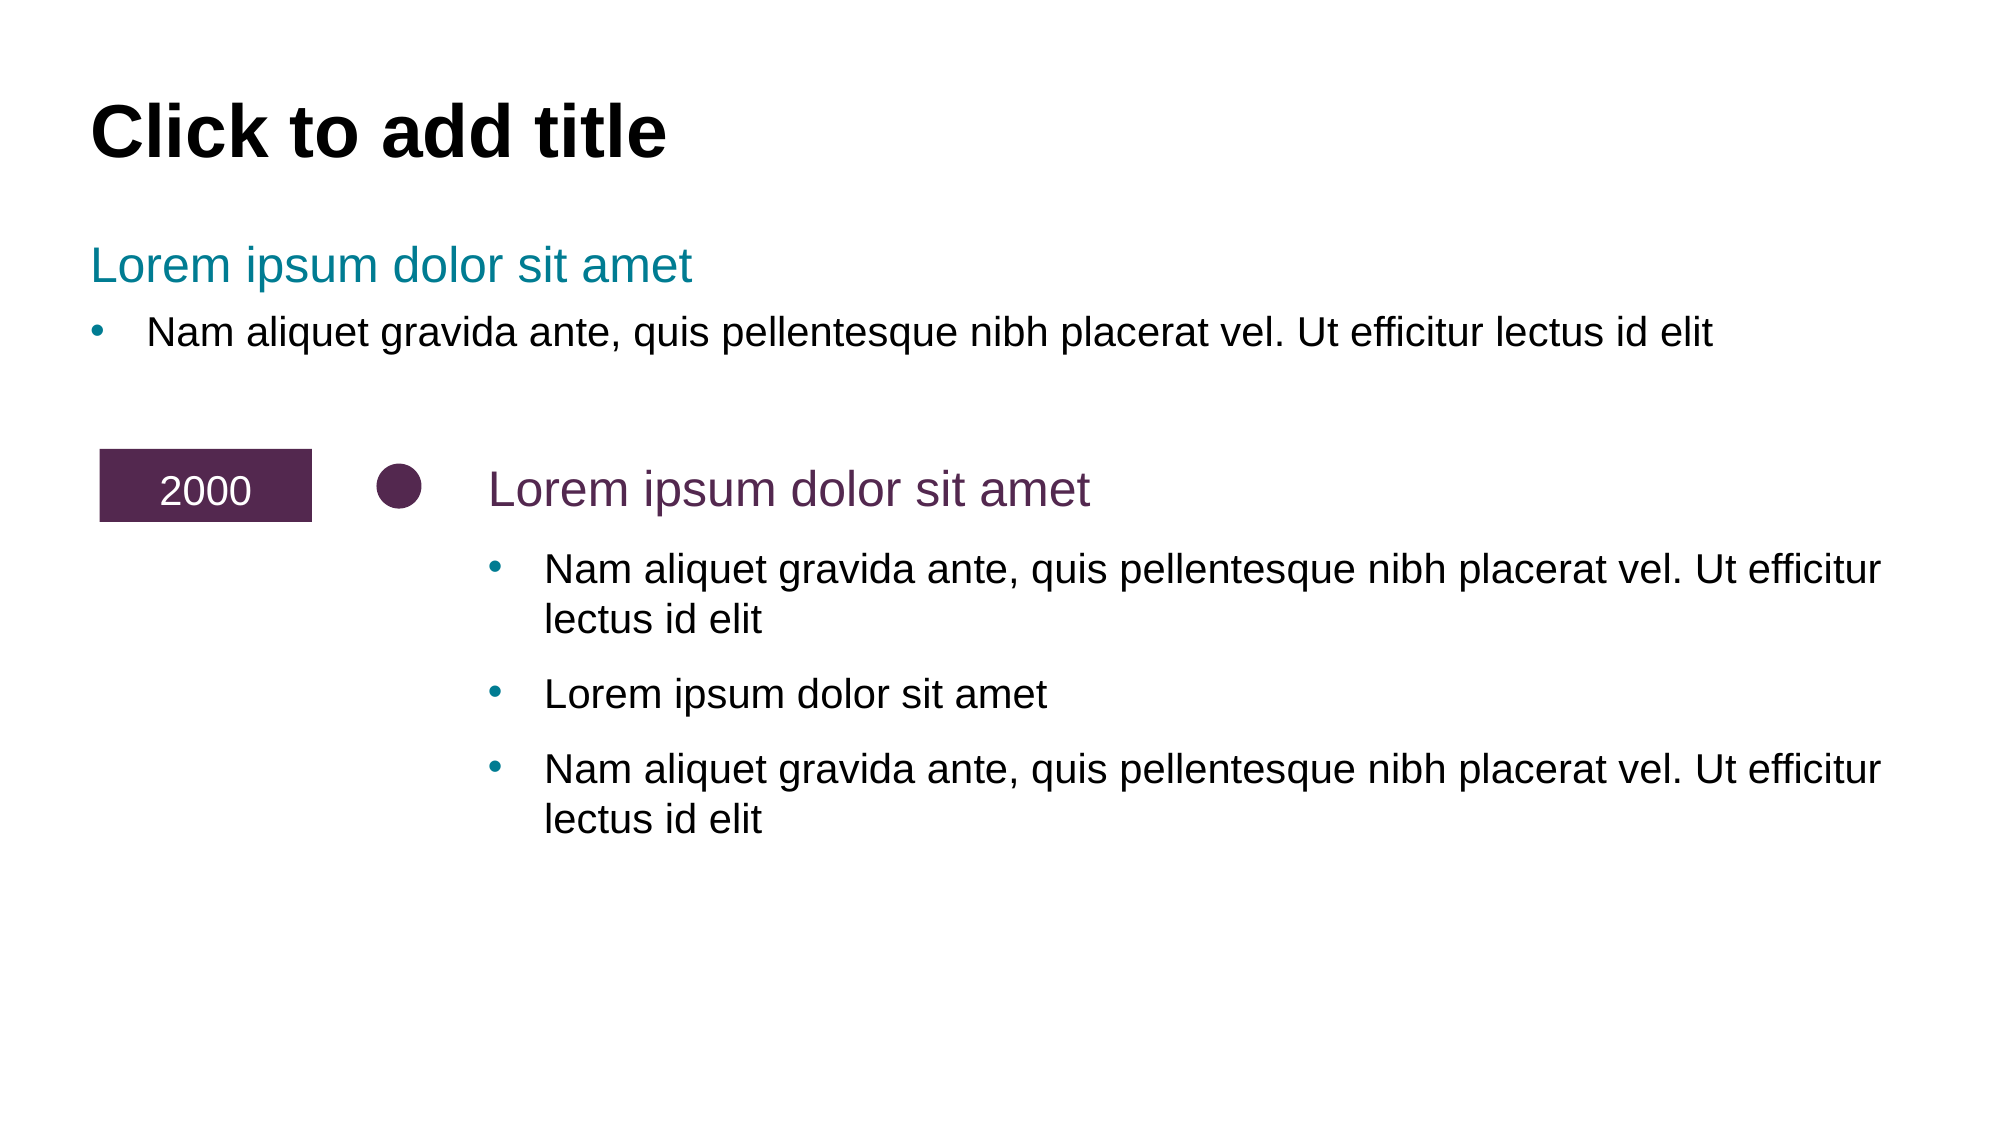

# Click to add title
Lorem ipsum dolor sit amet
Nam aliquet gravida ante, quis pellentesque nibh placerat vel. Ut efficitur lectus id elit
Lorem ipsum dolor sit amet
Nam aliquet gravida ante, quis pellentesque nibh placerat vel. Ut efficitur lectus id elit
Lorem ipsum dolor sit amet
Nam aliquet gravida ante, quis pellentesque nibh placerat vel. Ut efficitur lectus id elit

2000